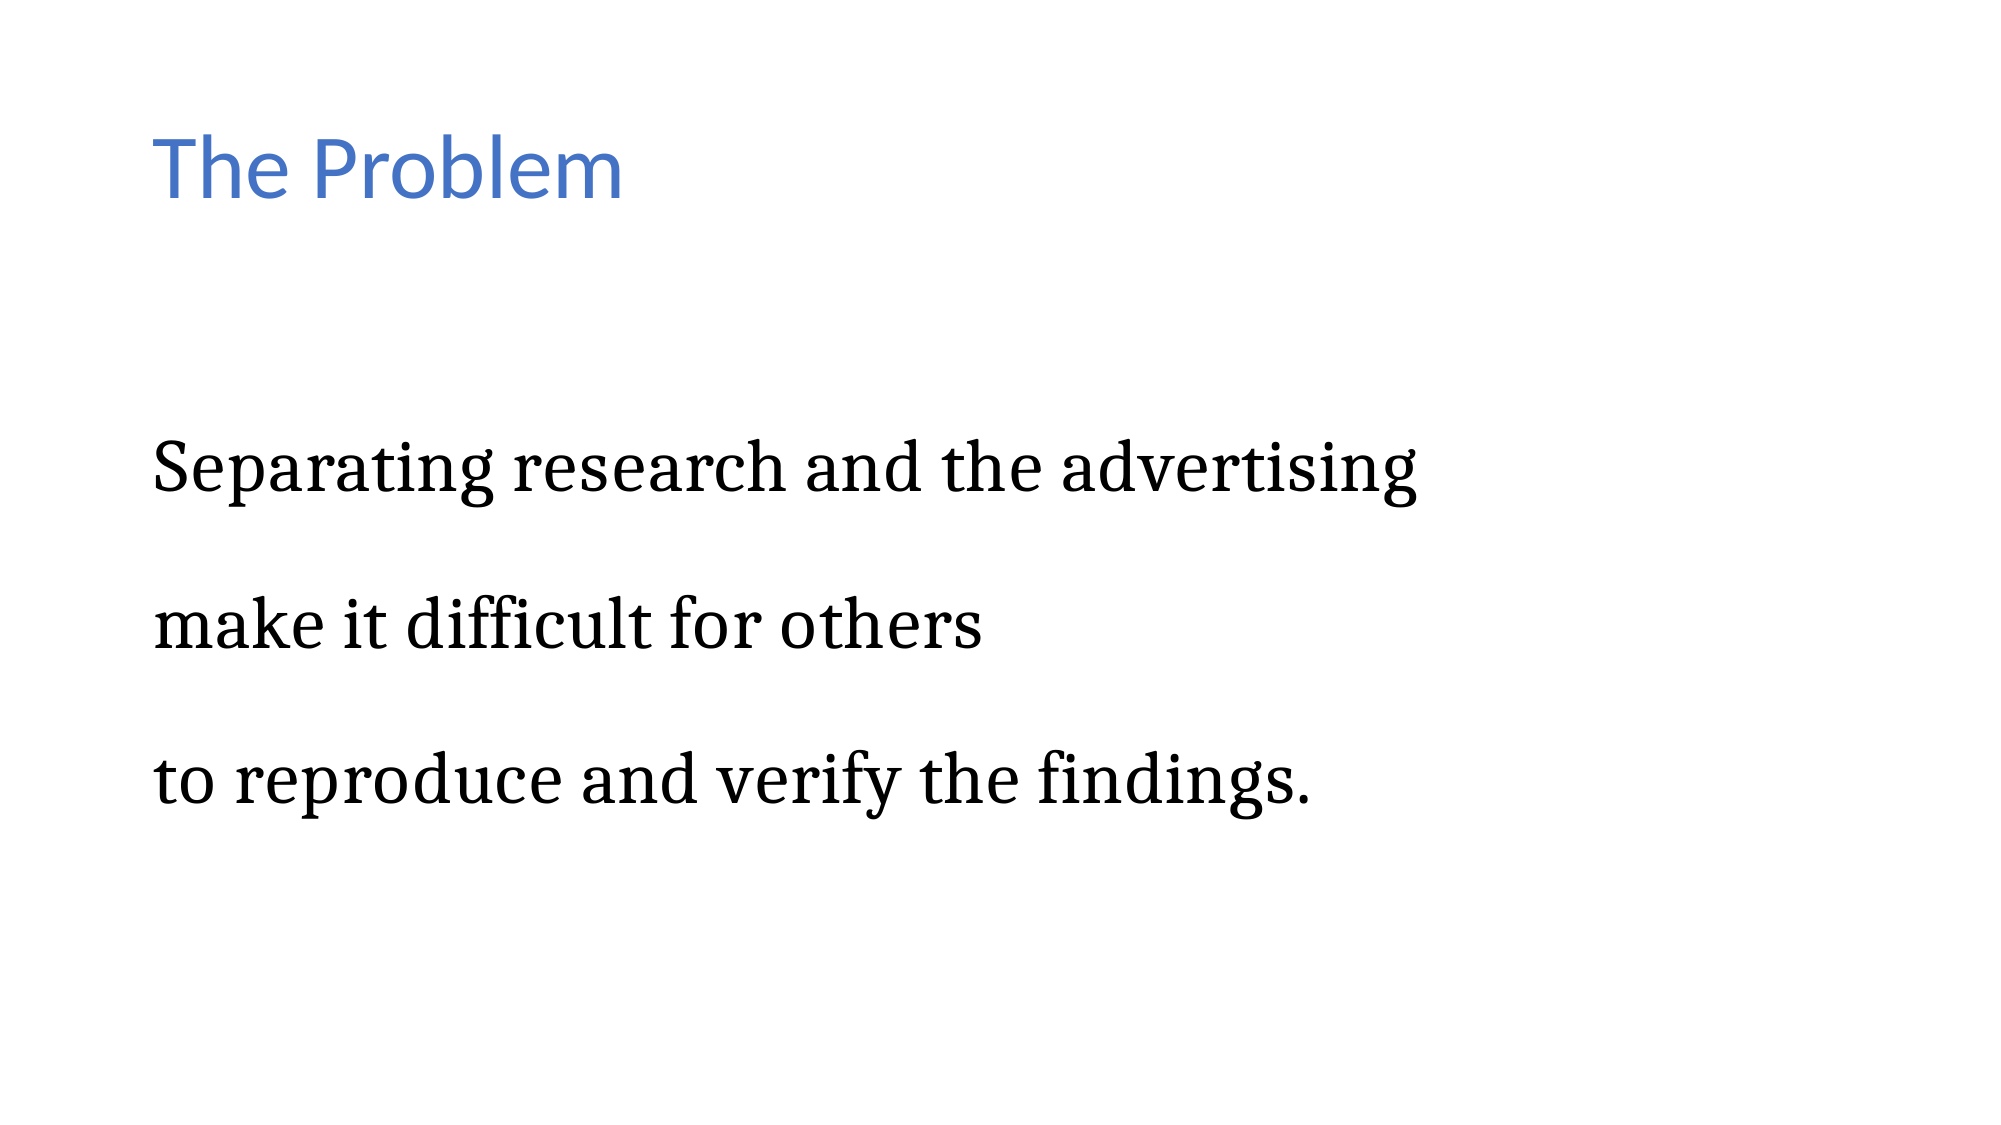

# The Problem
Separating research and the advertising
make it difficult for others
to reproduce and verify the findings.